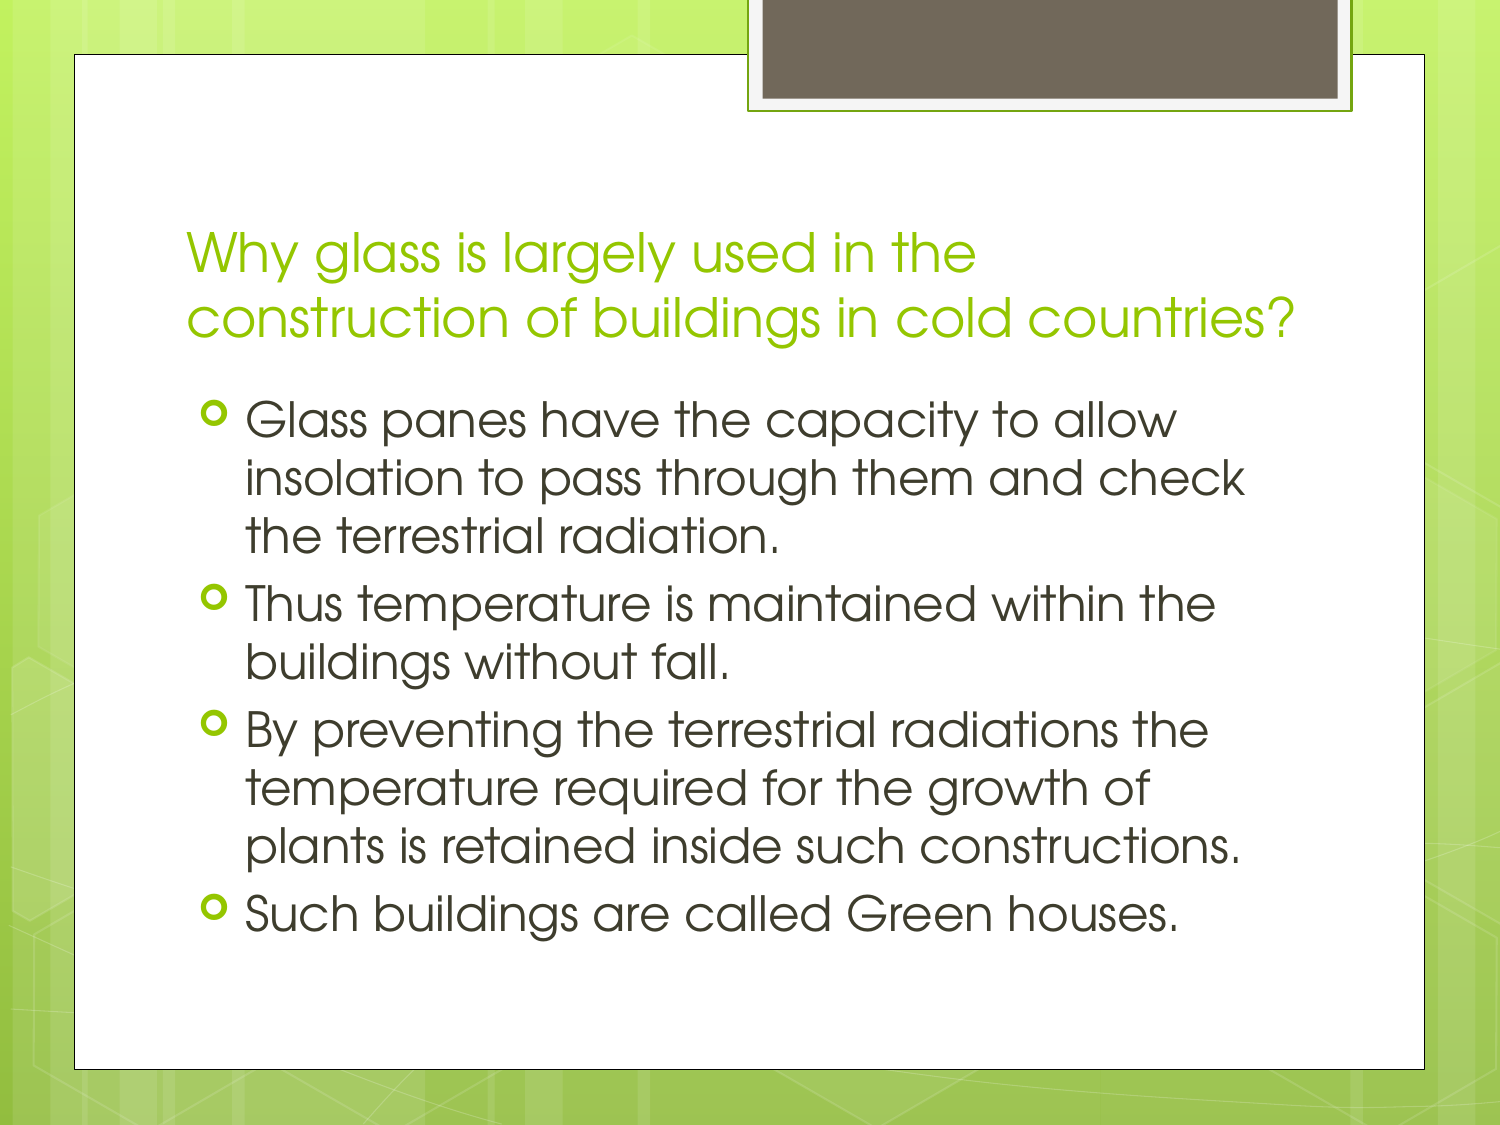

# Why glass is largely used in the construction of buildings in cold countries?
Glass panes have the capacity to allow insolation to pass through them and check the terrestrial radiation.
Thus temperature is maintained within the buildings without fall.
By preventing the terrestrial radiations the temperature required for the growth of plants is retained inside such constructions.
Such buildings are called Green houses.